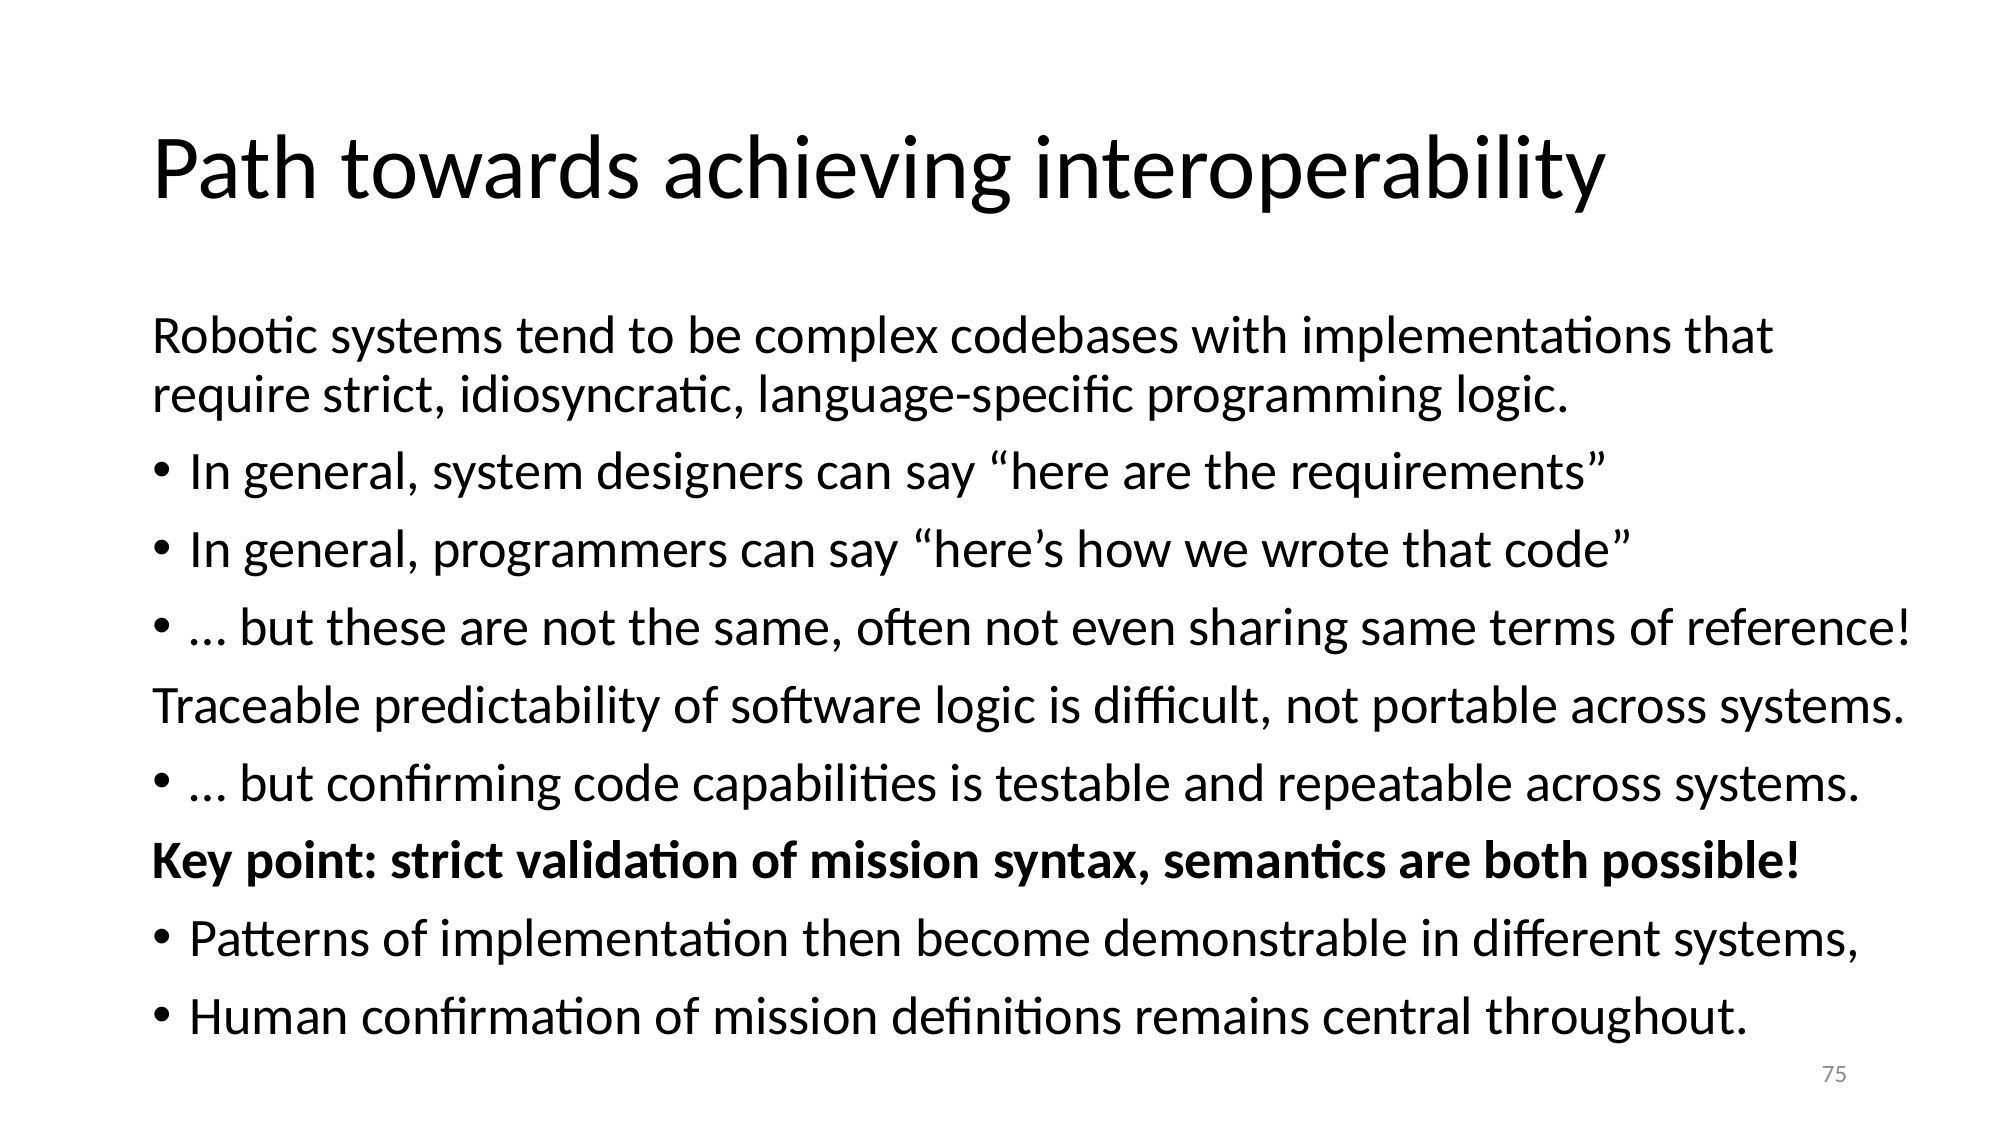

# Path towards achieving interoperability
Robotic systems tend to be complex codebases with implementations that require strict, idiosyncratic, language-specific programming logic.
In general, system designers can say “here are the requirements”
In general, programmers can say “here’s how we wrote that code”
… but these are not the same, often not even sharing same terms of reference!
Traceable predictability of software logic is difficult, not portable across systems.
… but confirming code capabilities is testable and repeatable across systems.
Key point: strict validation of mission syntax, semantics are both possible!
Patterns of implementation then become demonstrable in different systems,
Human confirmation of mission definitions remains central throughout.
75